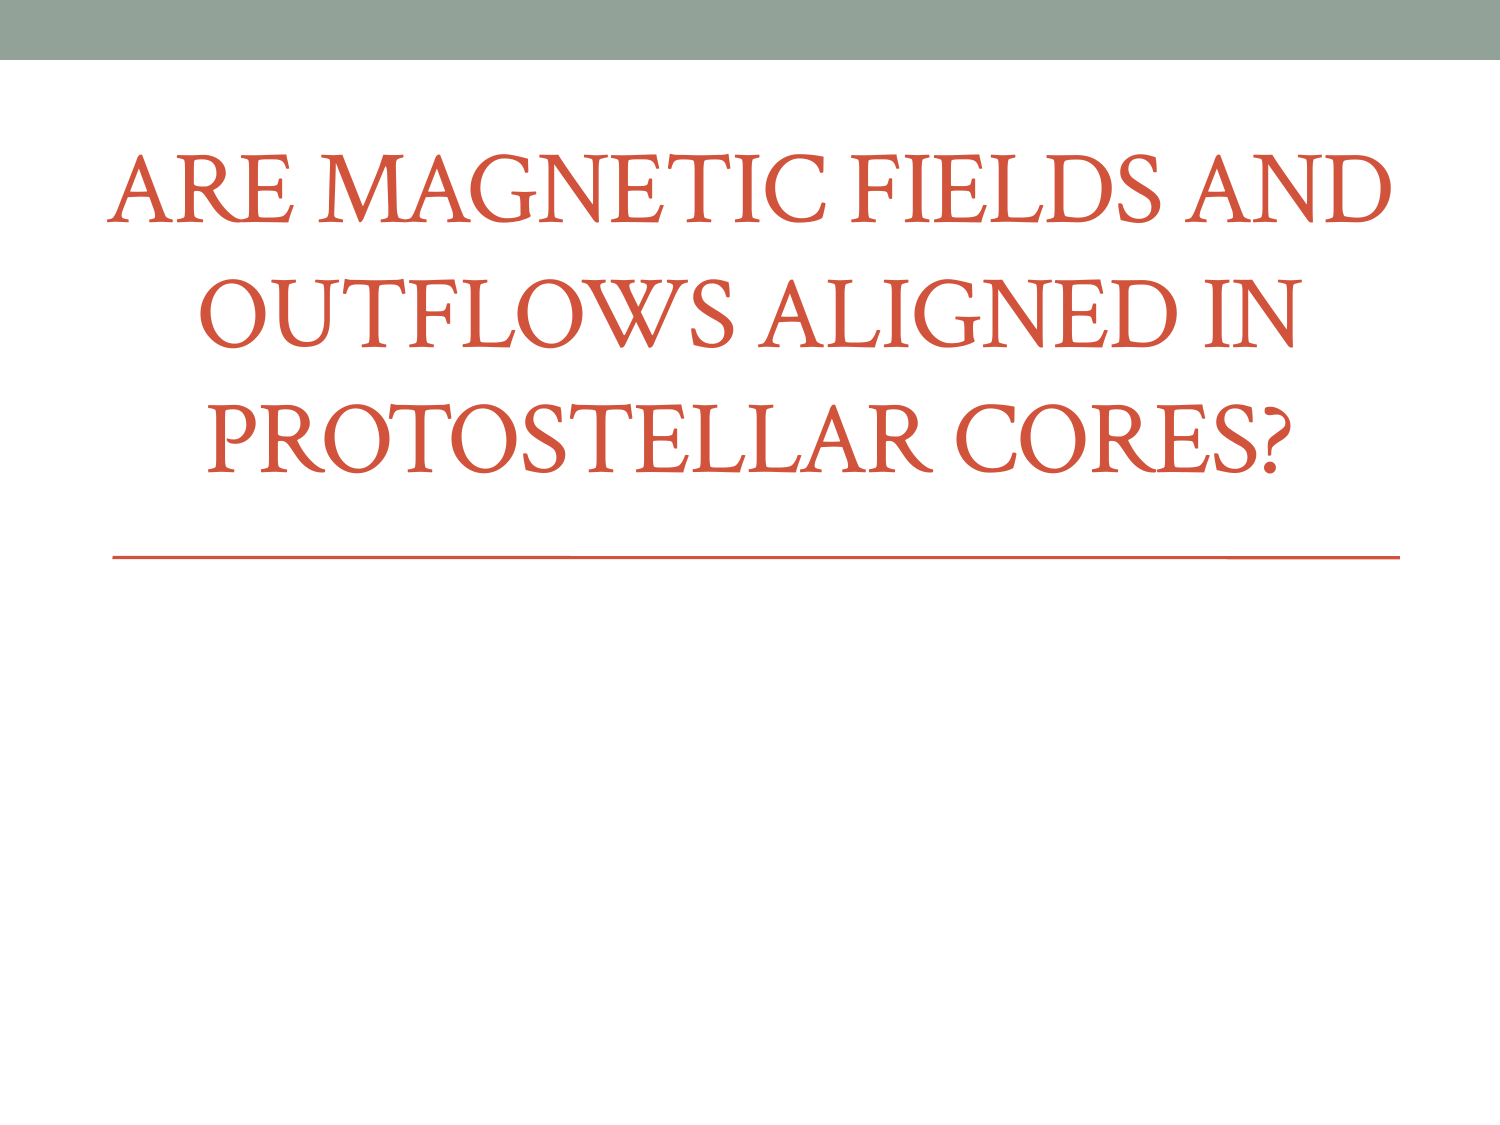

# Are magnetic fields and outflows aligned in protostellar cores?